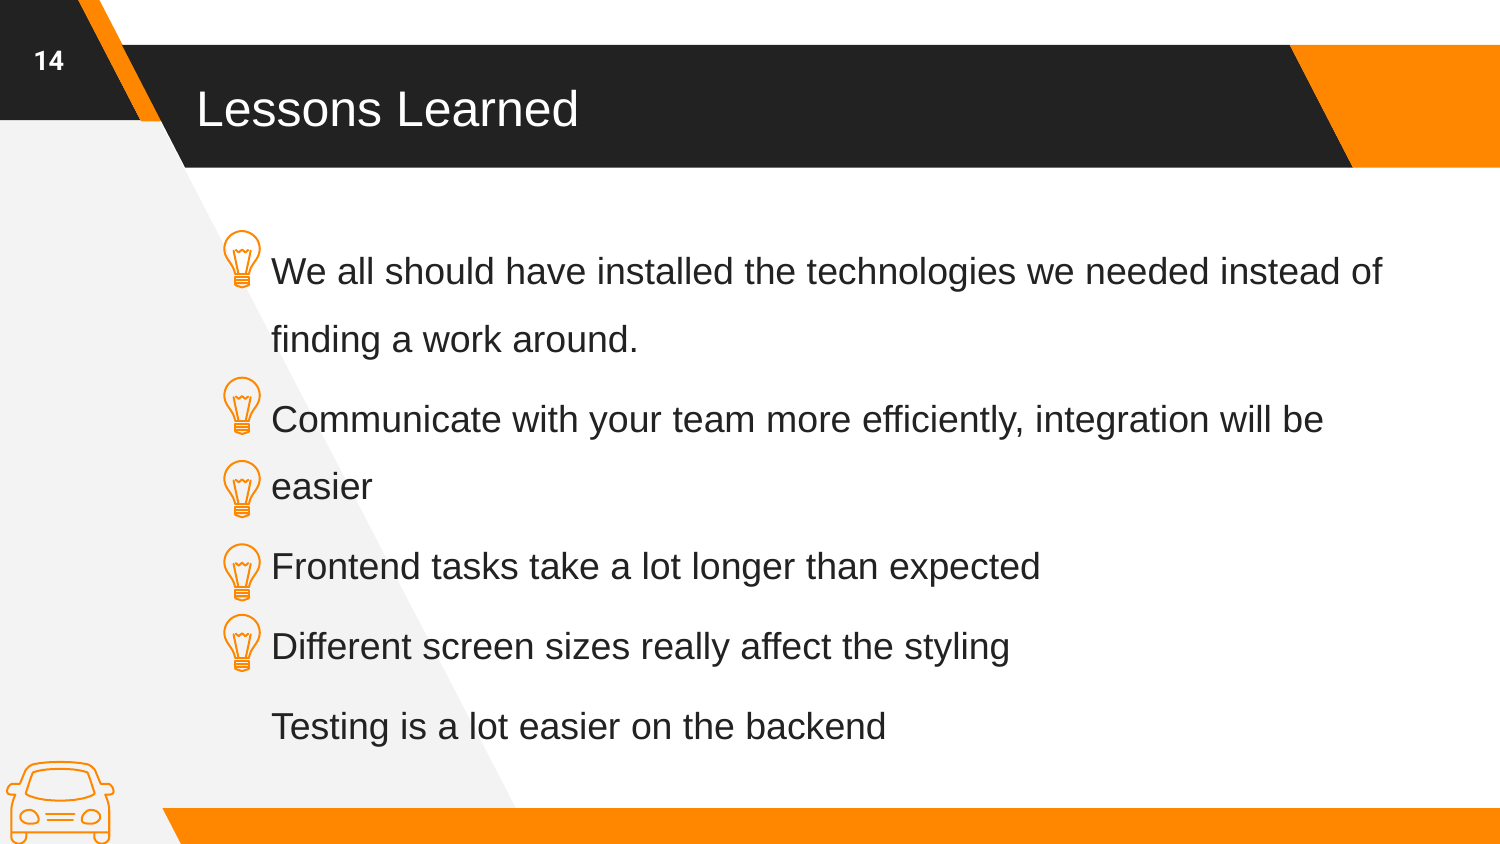

14
# Lessons Learned
We all should have installed the technologies we needed instead of finding a work around.
Communicate with your team more efficiently, integration will be easier
Frontend tasks take a lot longer than expected
Different screen sizes really affect the styling
Testing is a lot easier on the backend